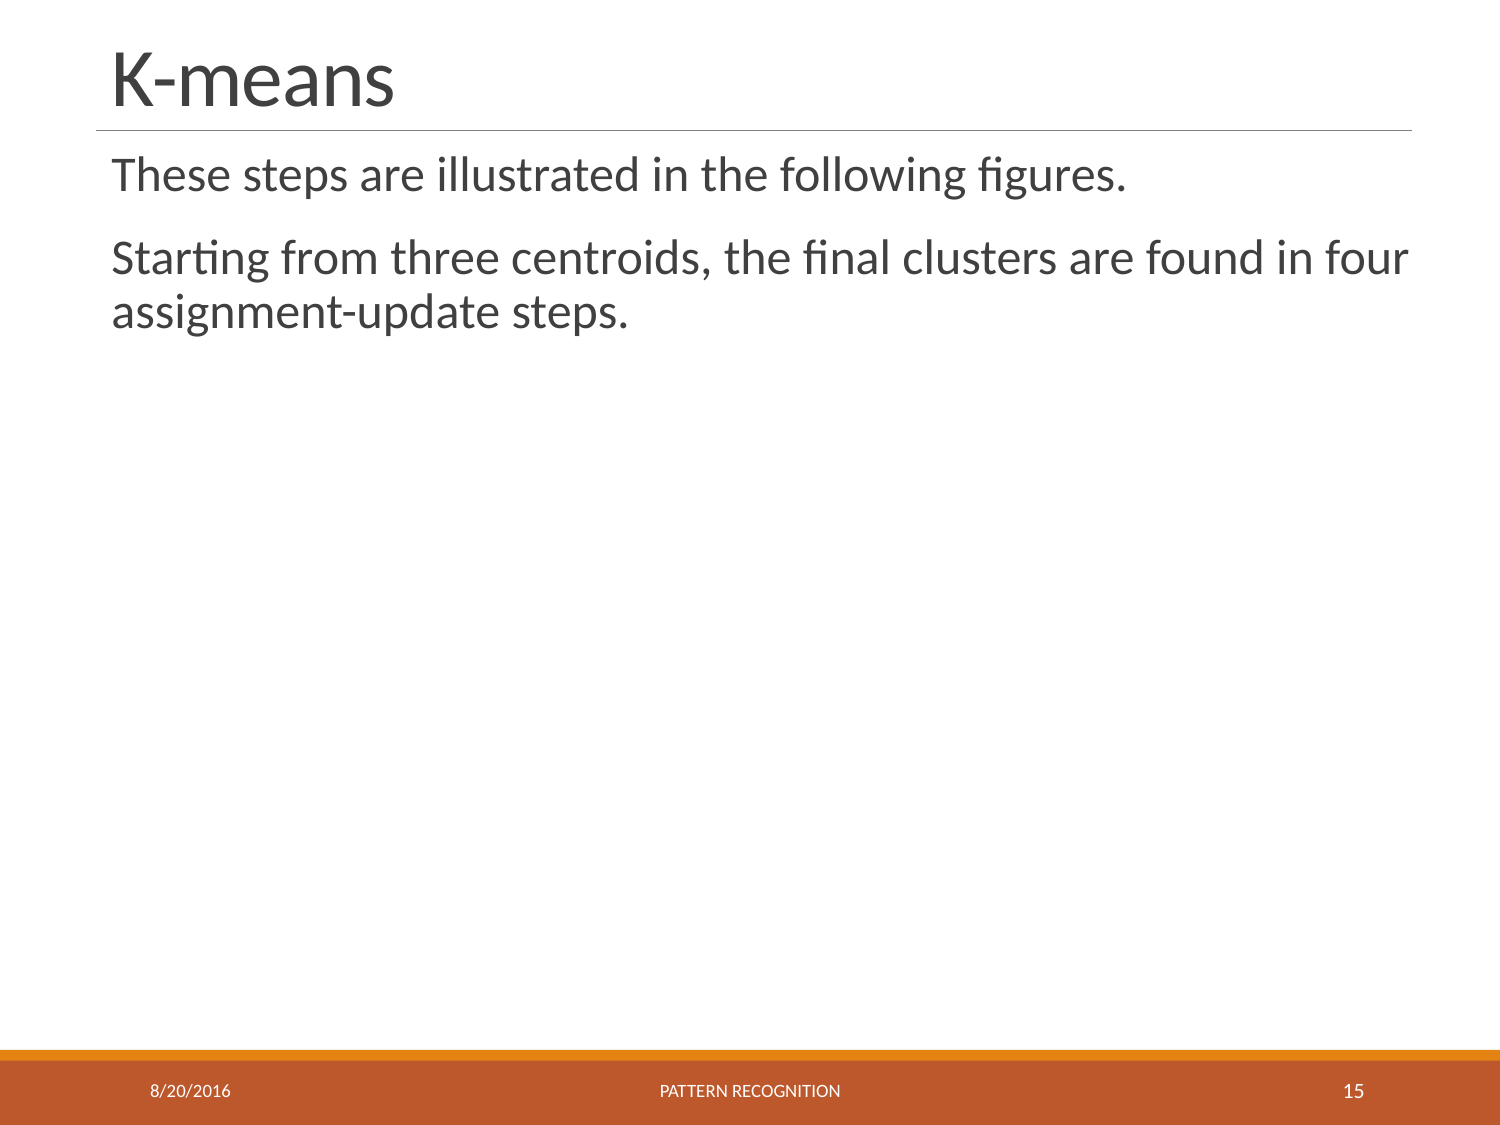

# K-means
These steps are illustrated in the following figures.
Starting from three centroids, the final clusters are found in four assignment-update steps.
8/20/2016
Pattern recognition
15